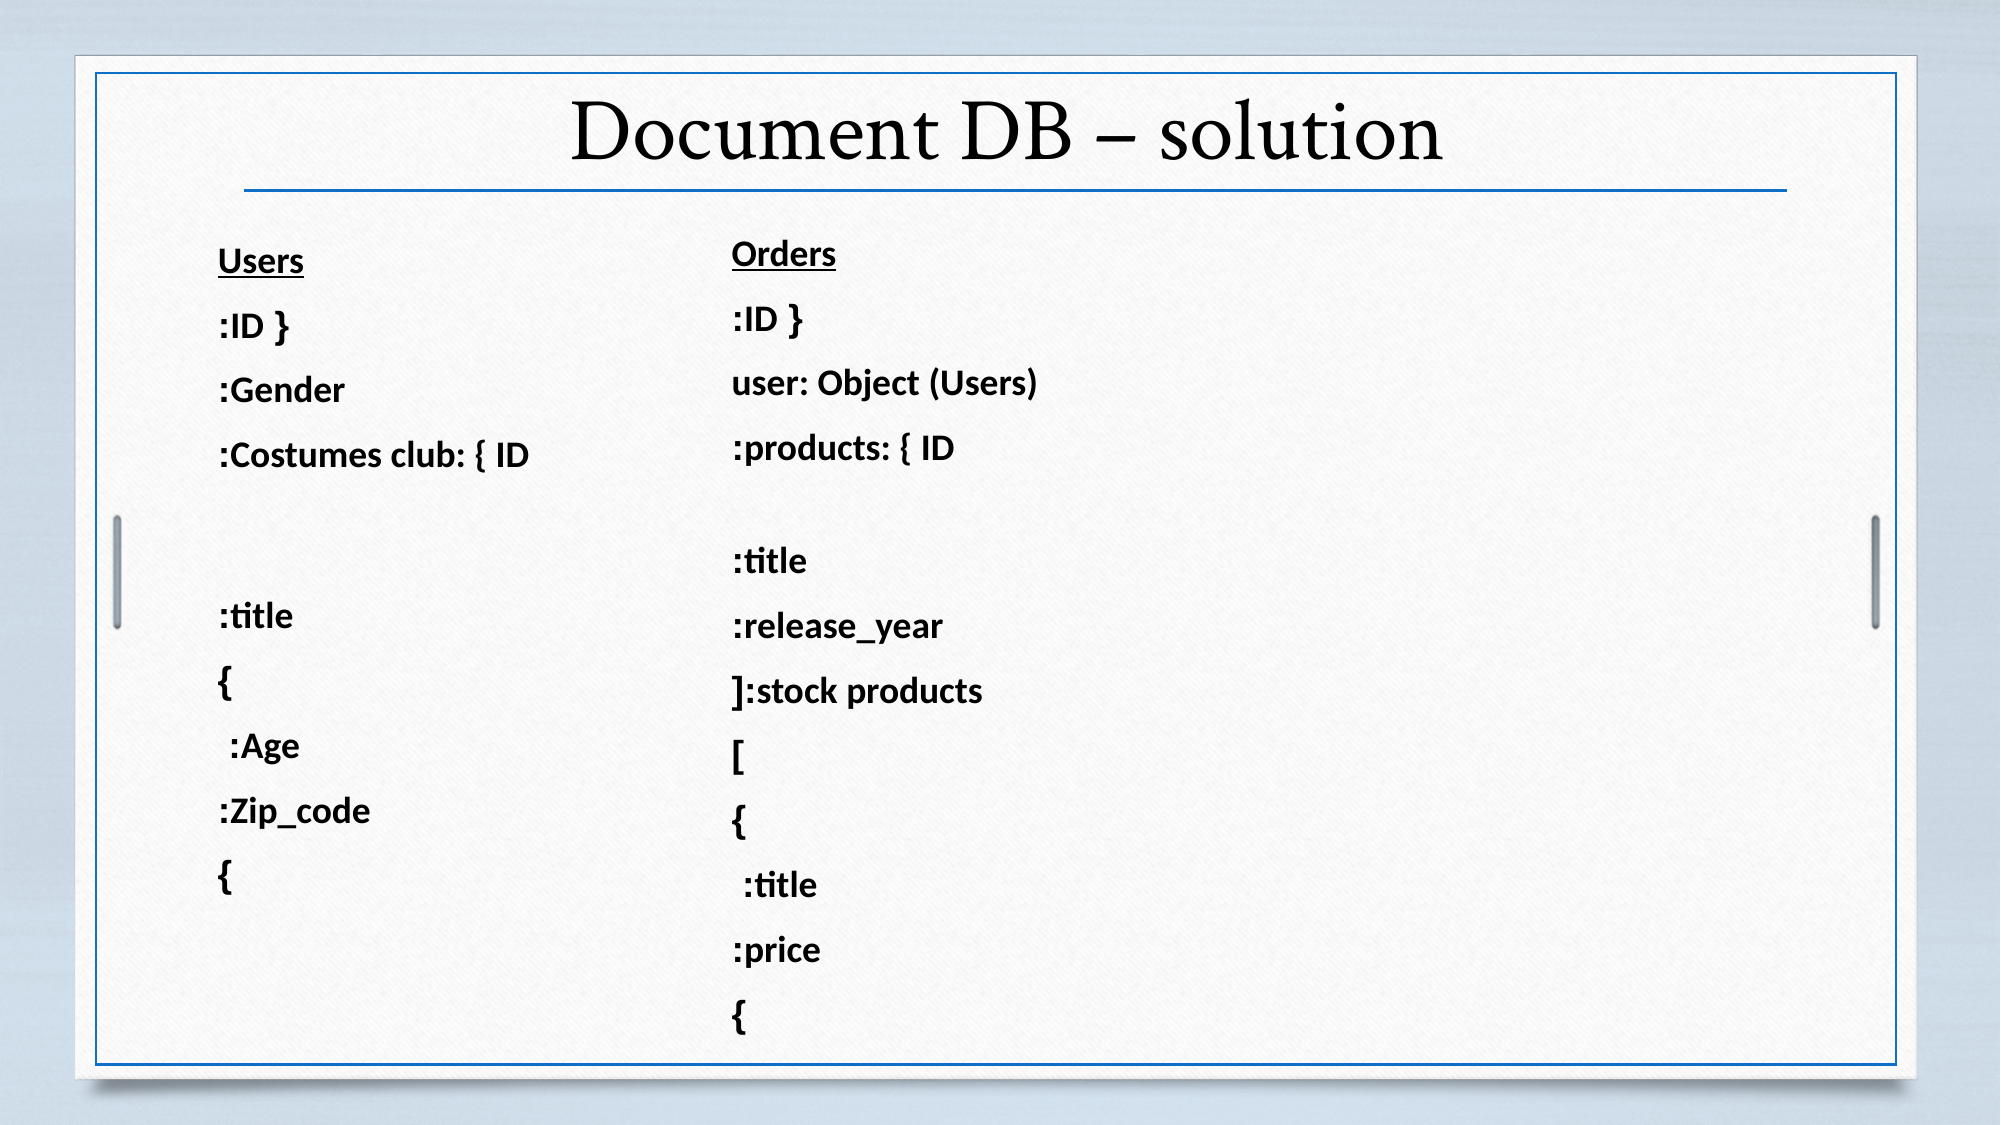

# Document DB – solution

Orders
{ ID:
user: Object (Users)
products: { ID:
					                title:
                 release_year:
                 stock products:[
]
}
title:
price:
}
Users
{ ID:
Gender:
Costumes club: { ID:
					                           title:
}
Age:
Zip_code:
}